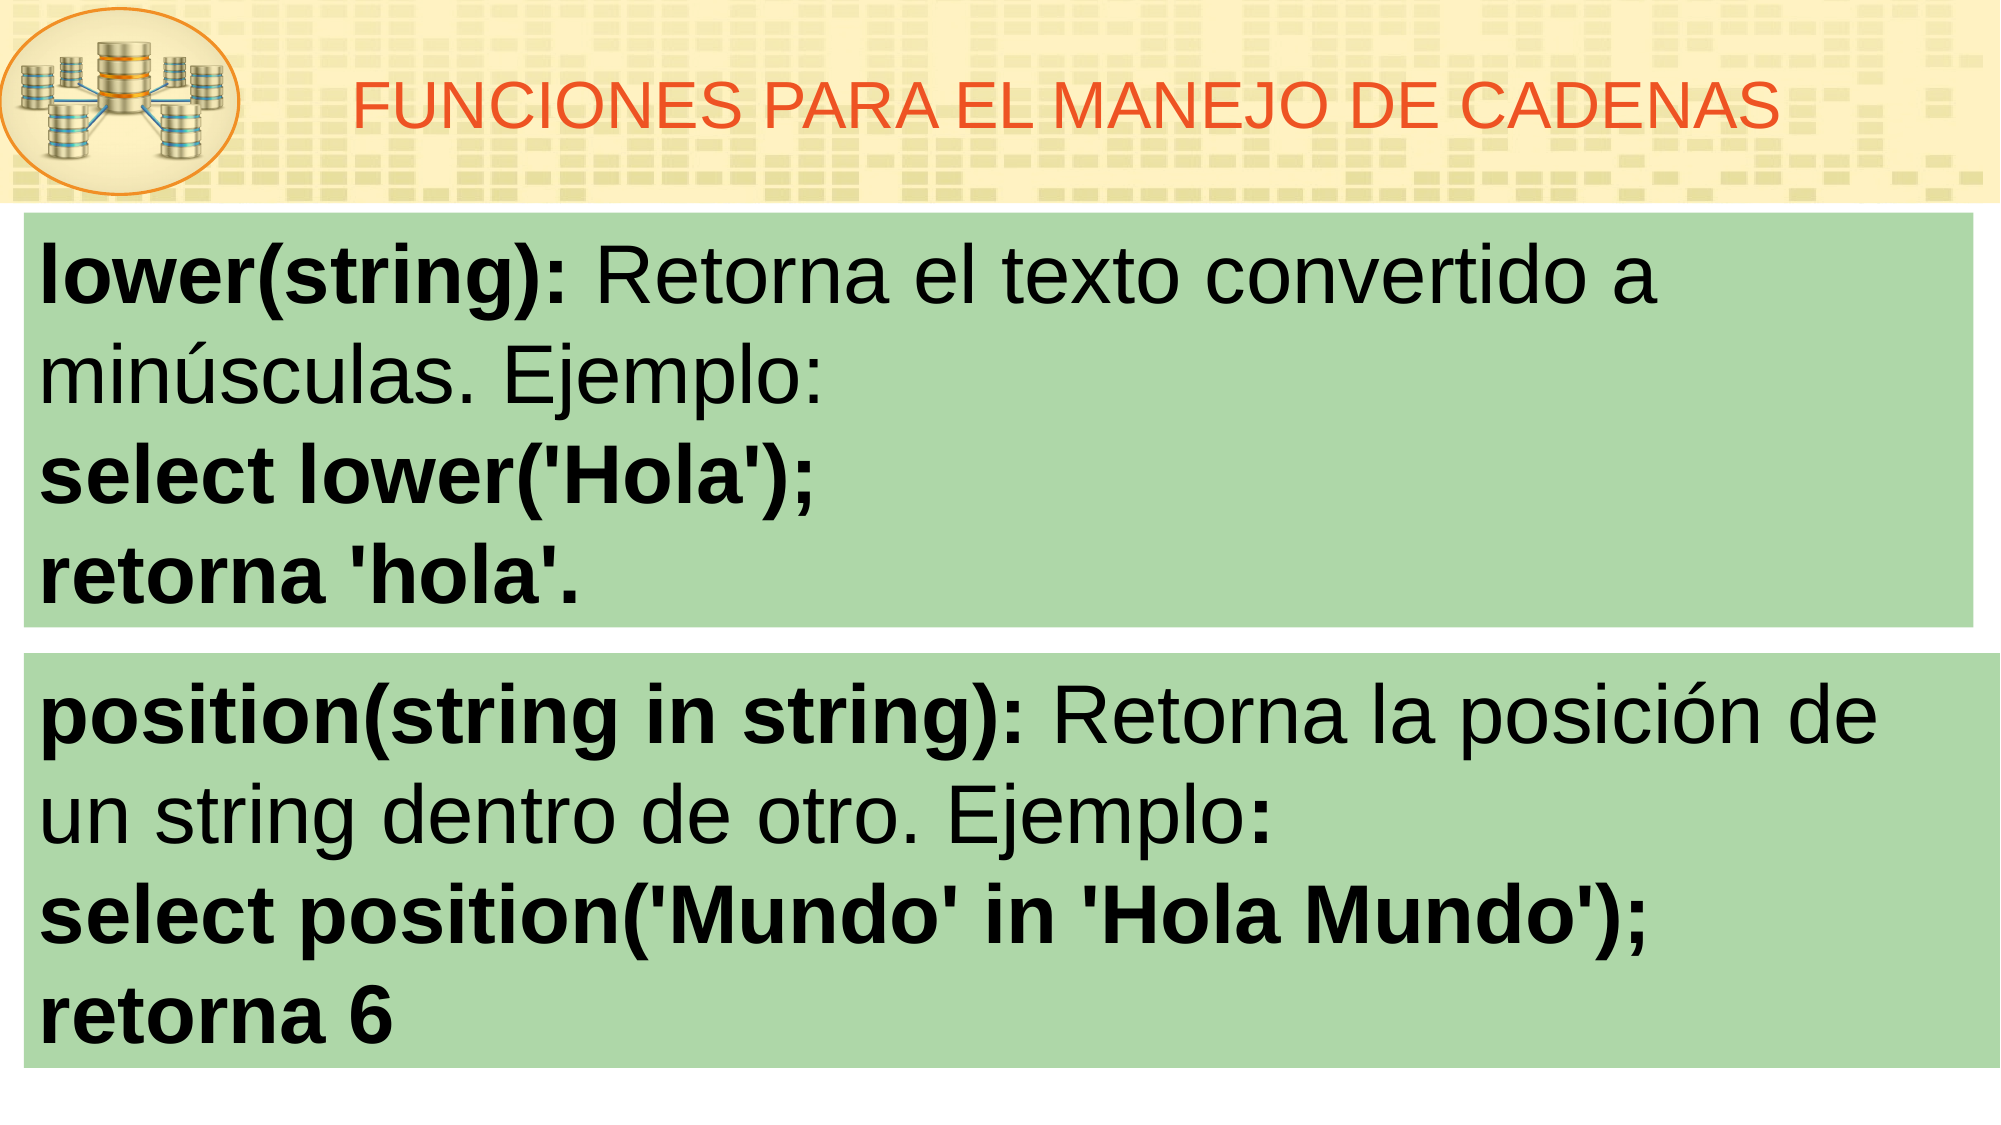

FUNCIONES PARA EL MANEJO DE CADENAS
lower(string): Retorna el texto convertido a minúsculas. Ejemplo:
select lower('Hola');
retorna 'hola'.
position(string in string): Retorna la posición de un string dentro de otro. Ejemplo:
select position('Mundo' in 'Hola Mundo');
retorna 6